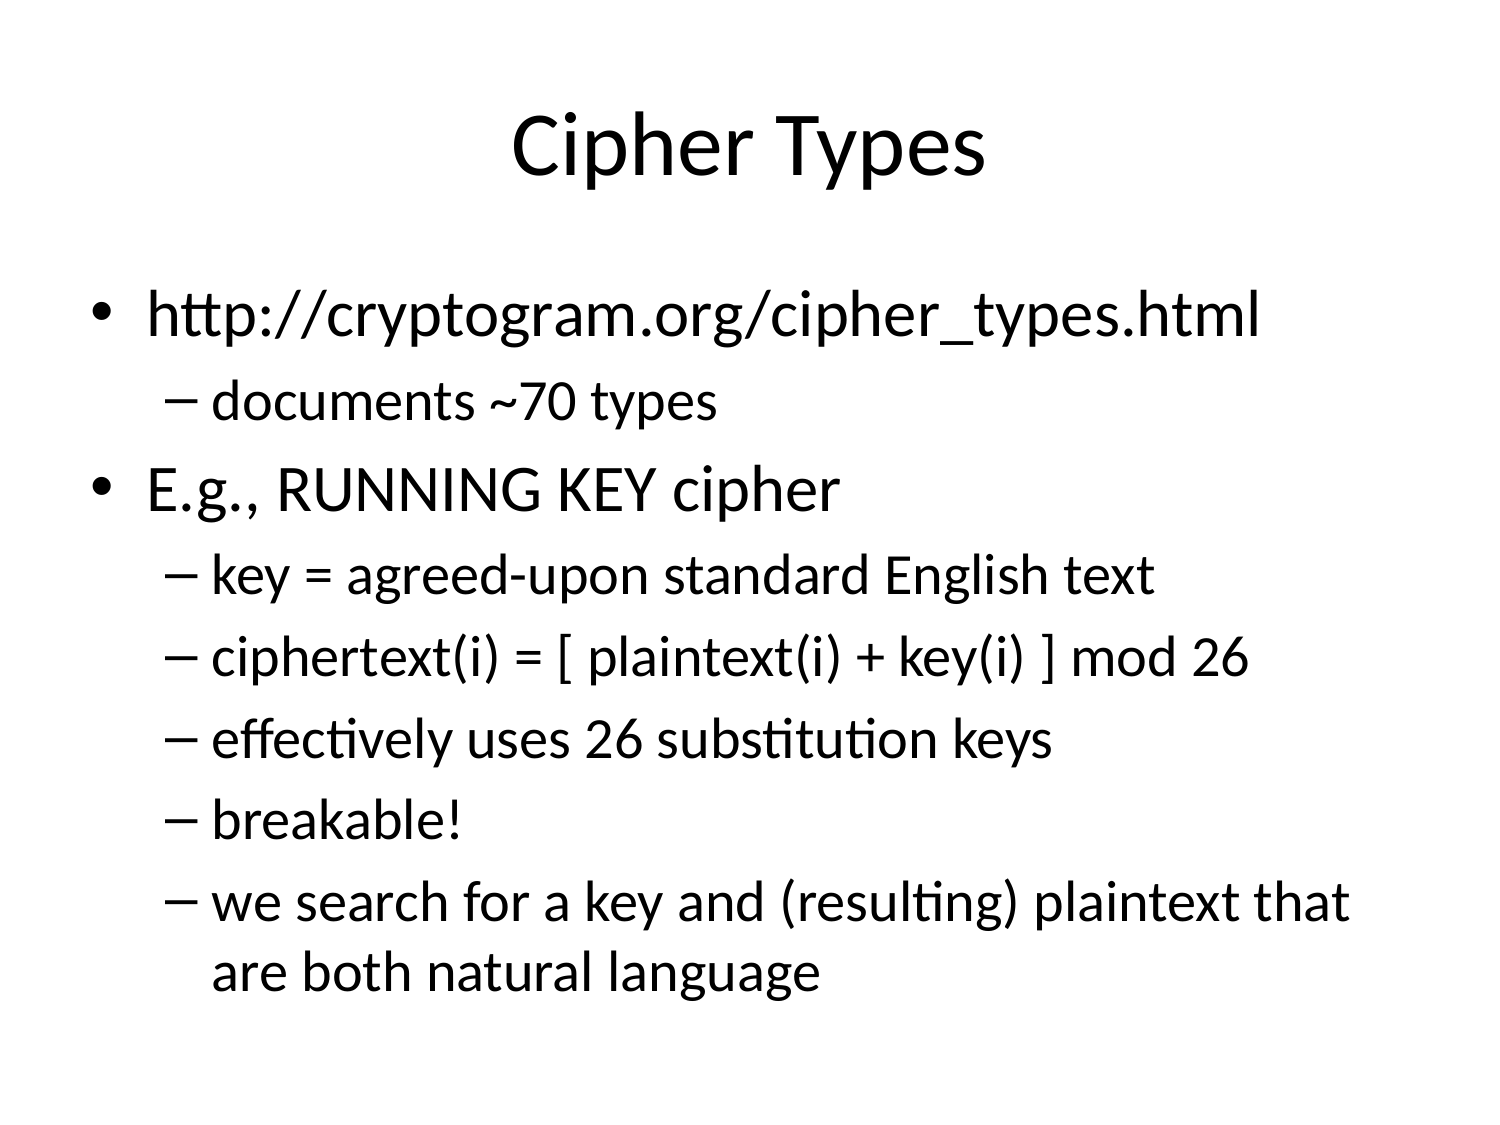

# Cipher Types
http://cryptogram.org/cipher_types.html
documents ~70 types
E.g., RUNNING KEY cipher
key = agreed-upon standard English text
ciphertext(i) = [ plaintext(i) + key(i) ] mod 26
effectively uses 26 substitution keys
breakable!
we search for a key and (resulting) plaintext that are both natural language